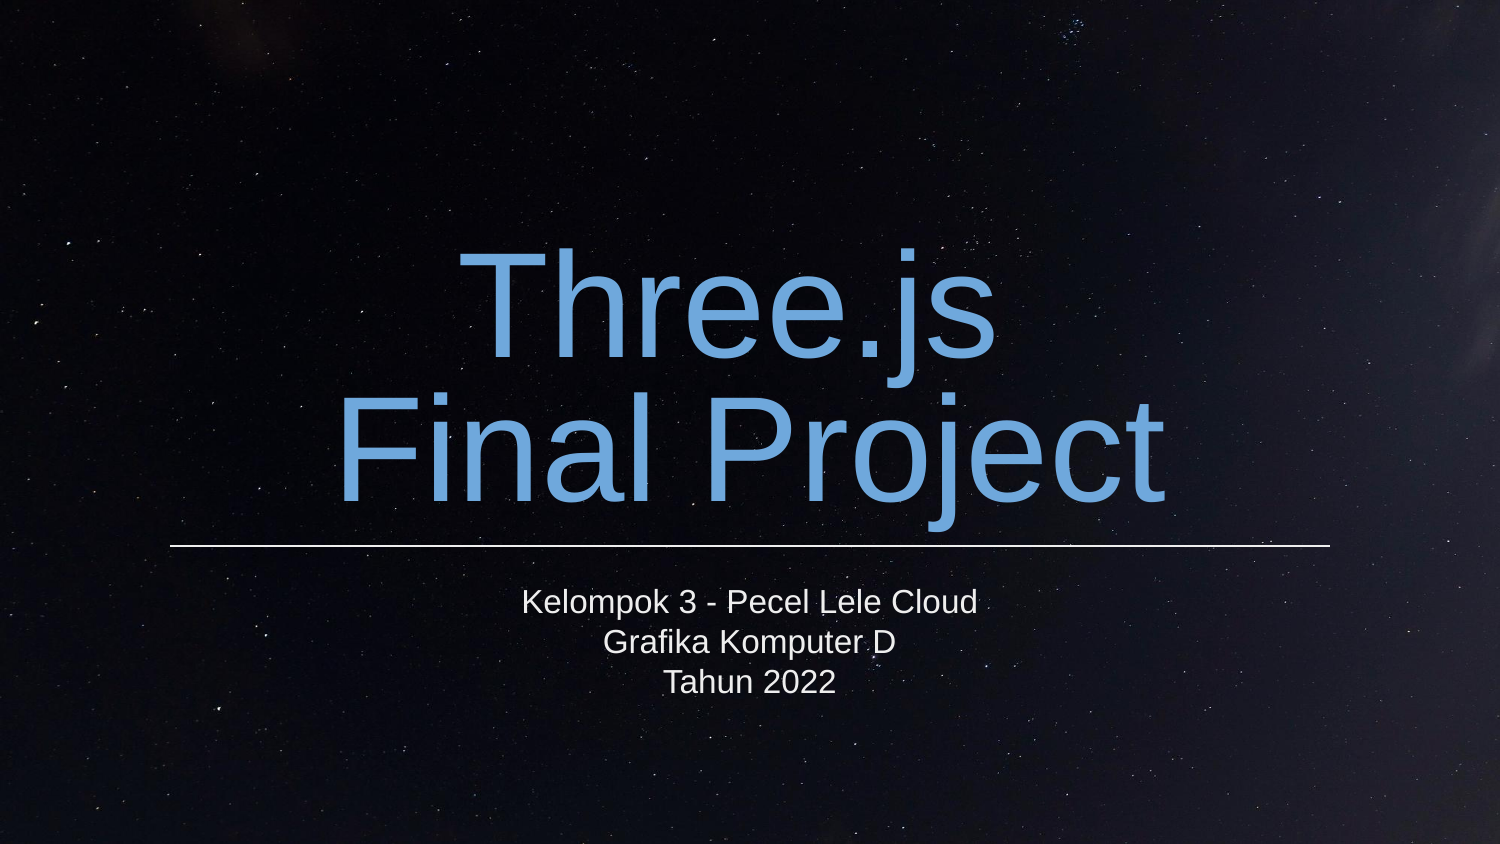

# Three.js
Final Project
Kelompok 3 - Pecel Lele Cloud
Grafika Komputer D
Tahun 2022